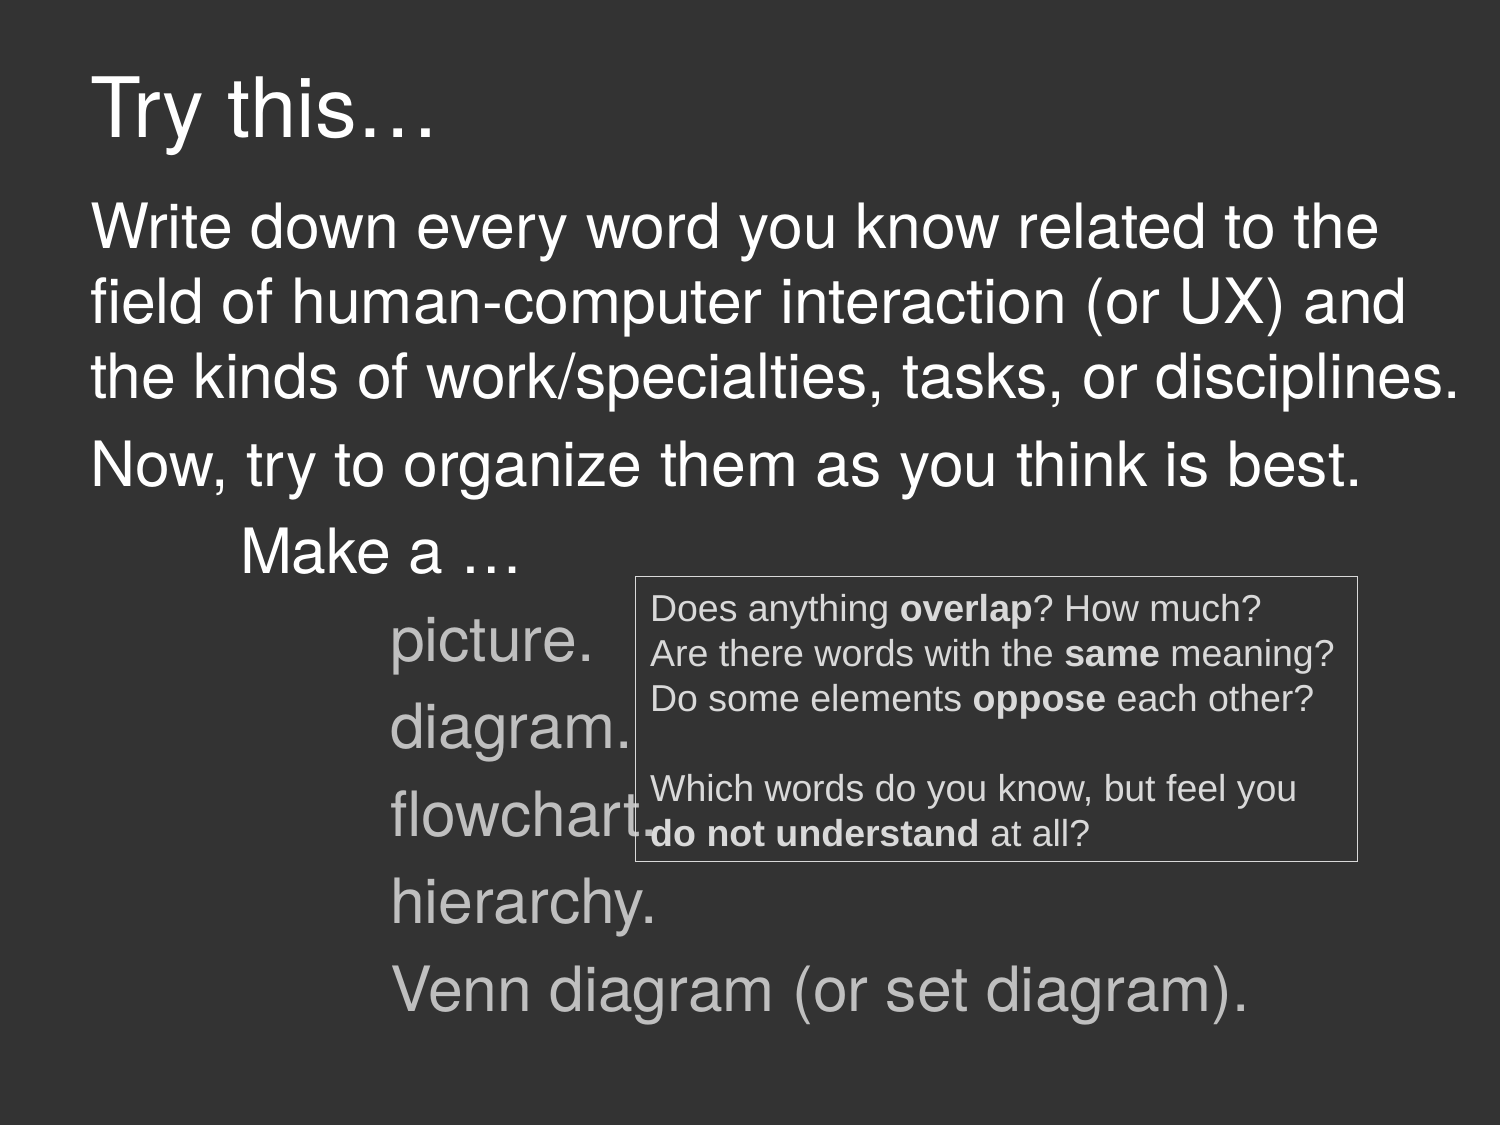

# Try this…
Write down every word you know related to the field of human-computer interaction (or UX) and the kinds of work/specialties, tasks, or disciplines.
Now, try to organize them as you think is best.
	Make a …
		picture.
		diagram.
		flowchart.
		hierarchy.
		Venn diagram (or set diagram).
Does anything overlap? How much?
Are there words with the same meaning?
Do some elements oppose each other?

Which words do you know, but feel you do not understand at all?